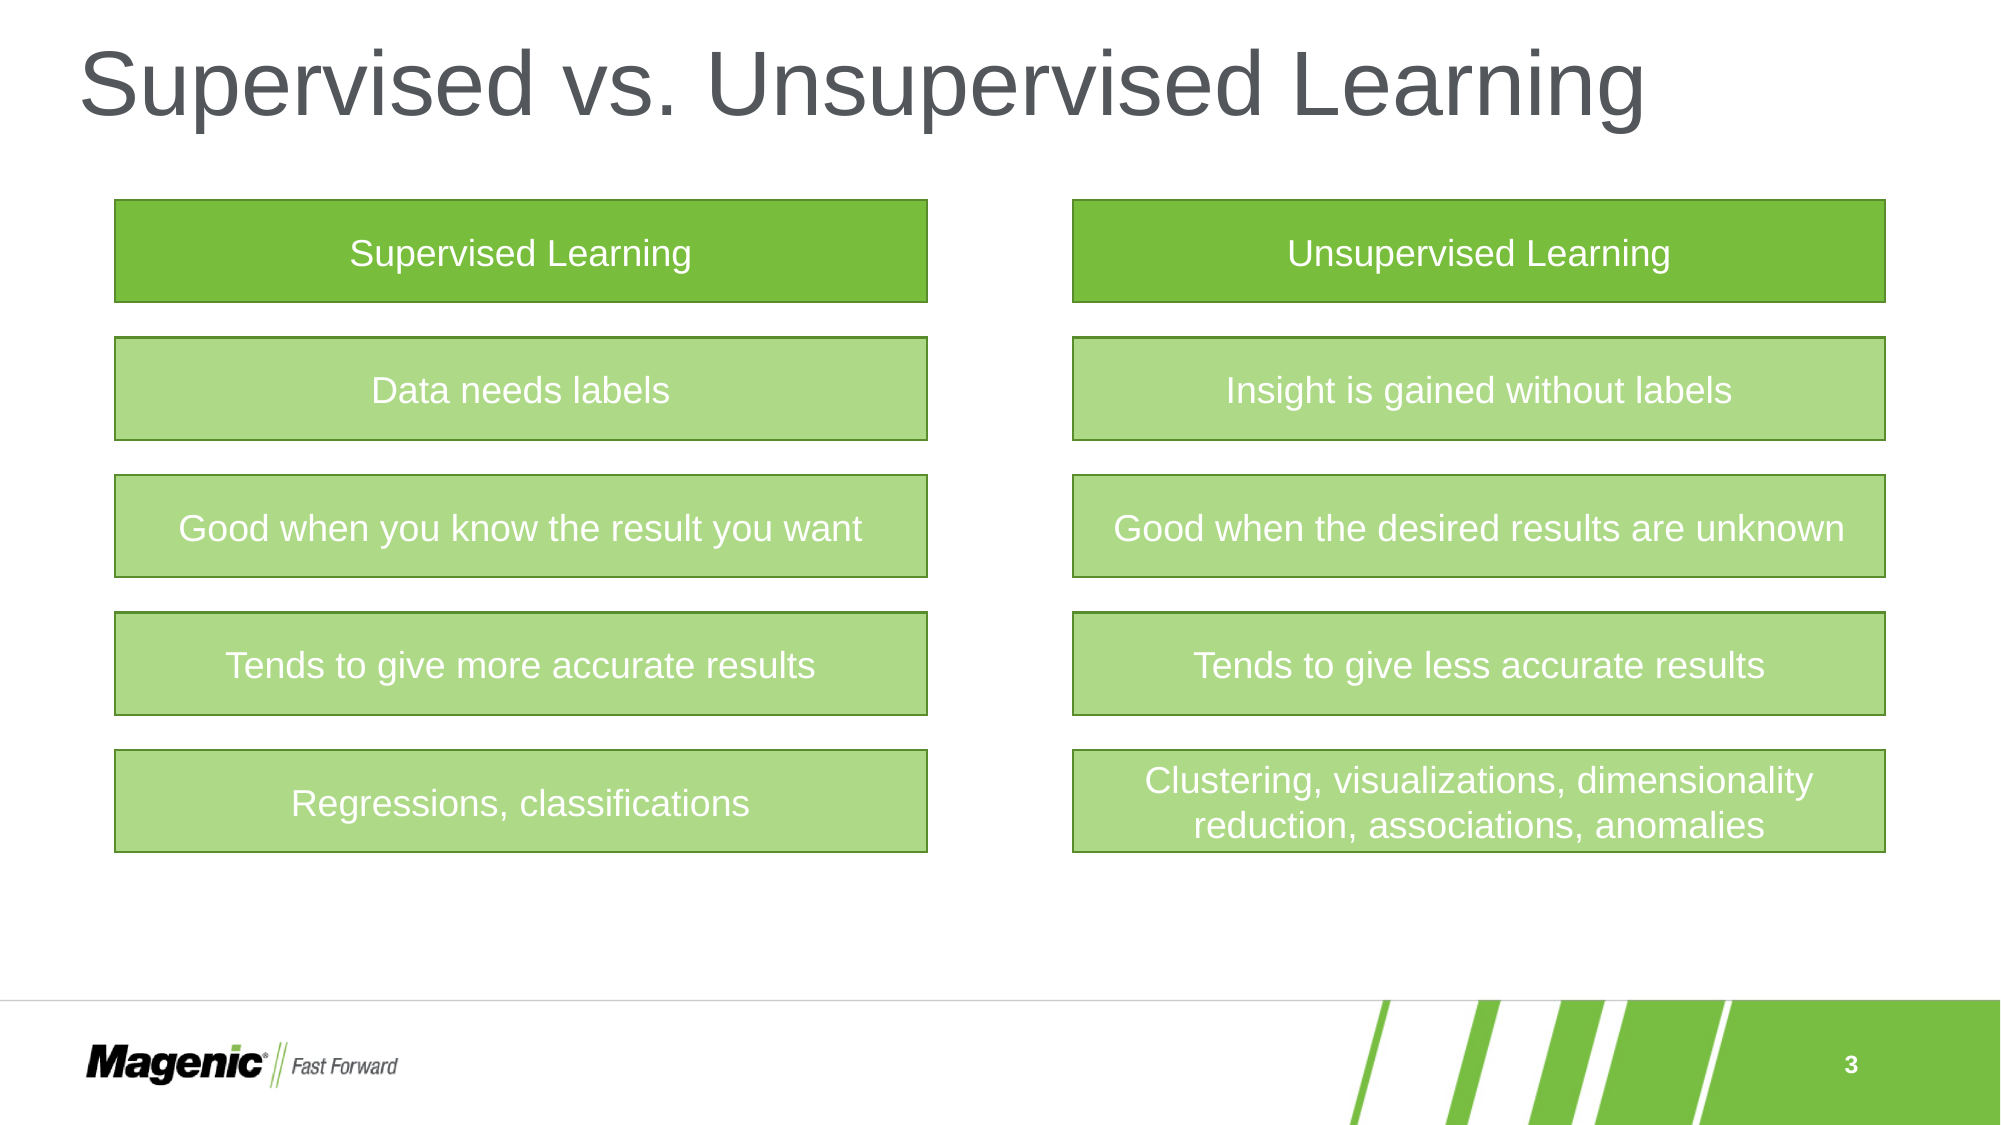

# Supervised vs. Unsupervised Learning
Supervised Learning
Unsupervised Learning
Data needs labels
Insight is gained without labels
Good when you know the result you want
Good when the desired results are unknown
Tends to give more accurate results
Tends to give less accurate results
Regressions, classifications
Clustering, visualizations, dimensionality reduction, associations, anomalies